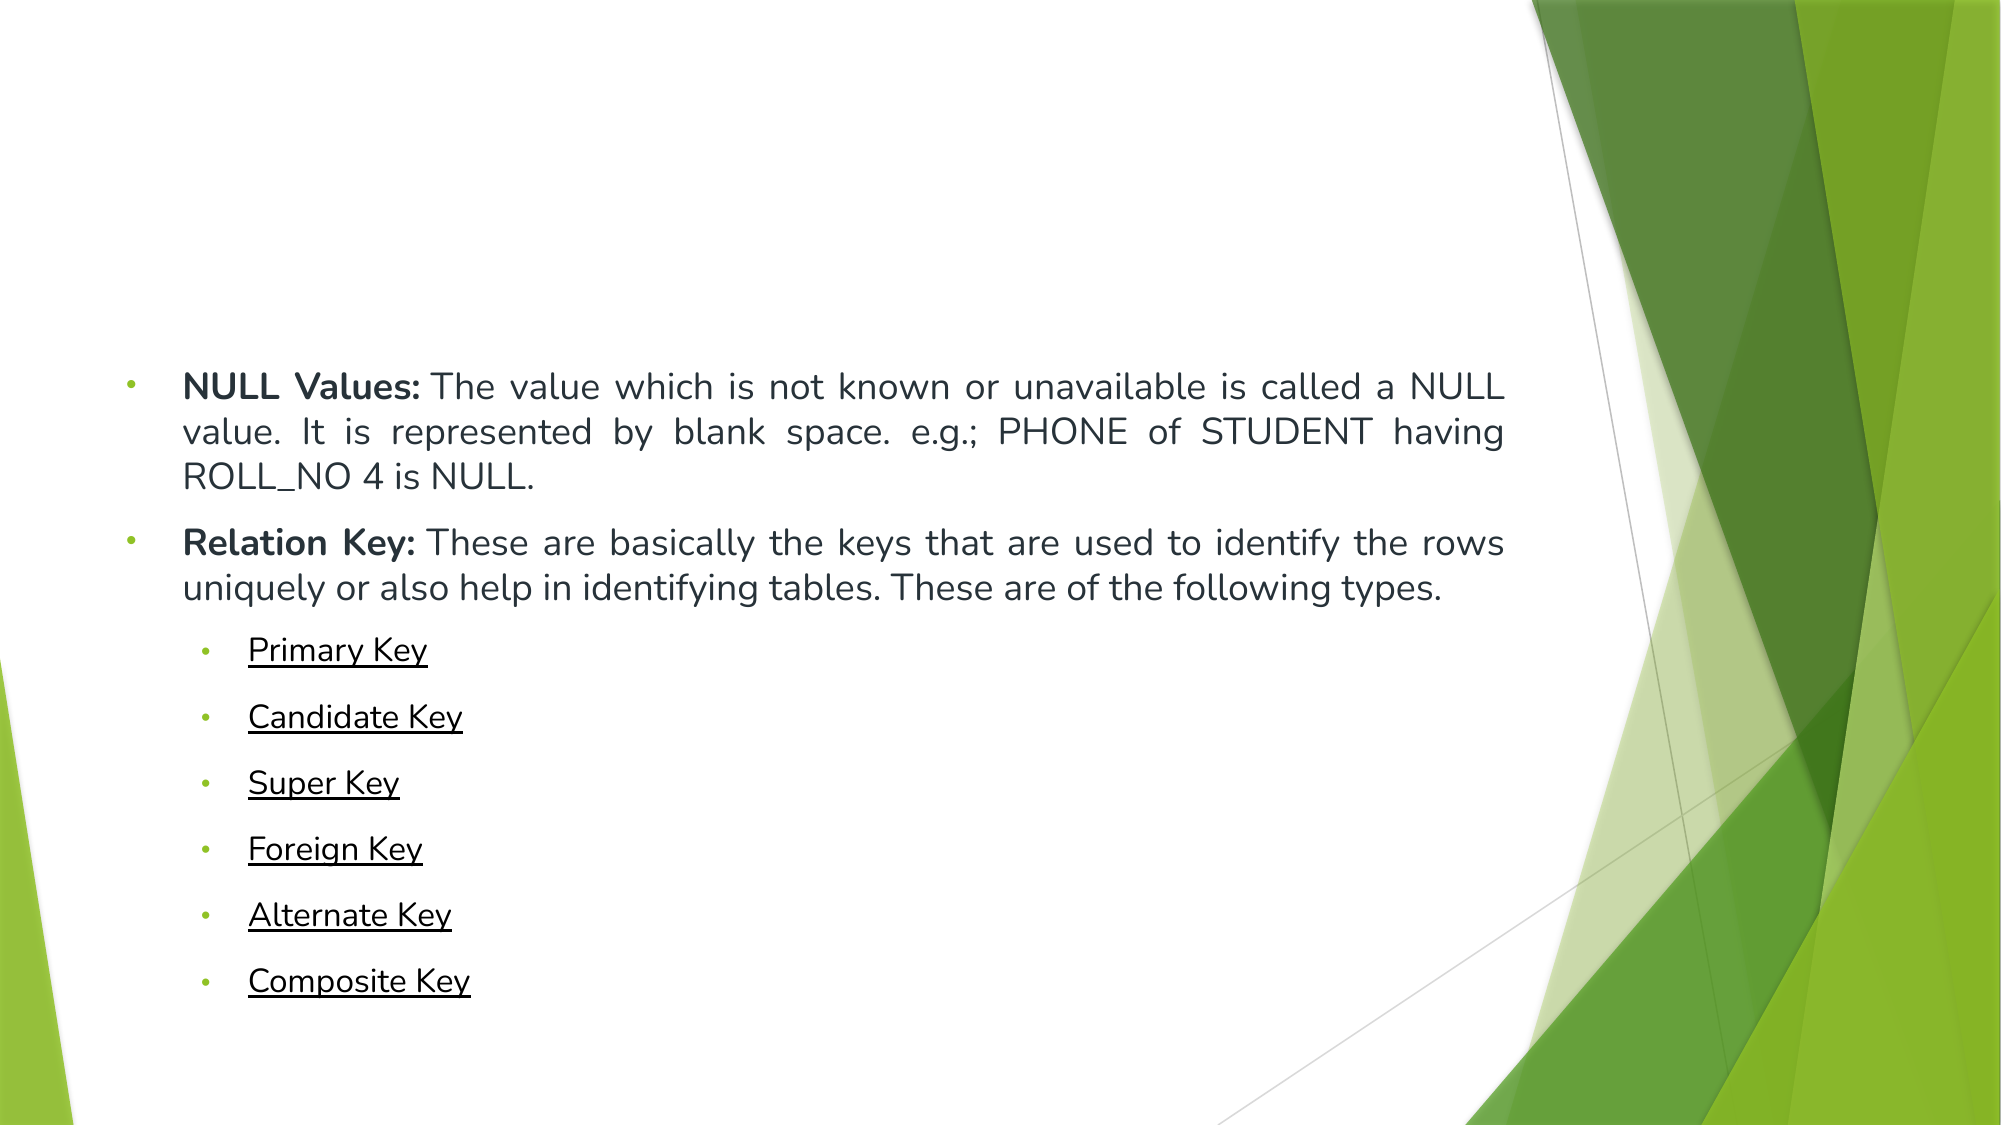

#
NULL Values: The value which is not known or unavailable is called a NULL value. It is represented by blank space. e.g.; PHONE of STUDENT having ROLL_NO 4 is NULL.
Relation Key: These are basically the keys that are used to identify the rows uniquely or also help in identifying tables. These are of the following types.
Primary Key
Candidate Key
Super Key
Foreign Key
Alternate Key
Composite Key